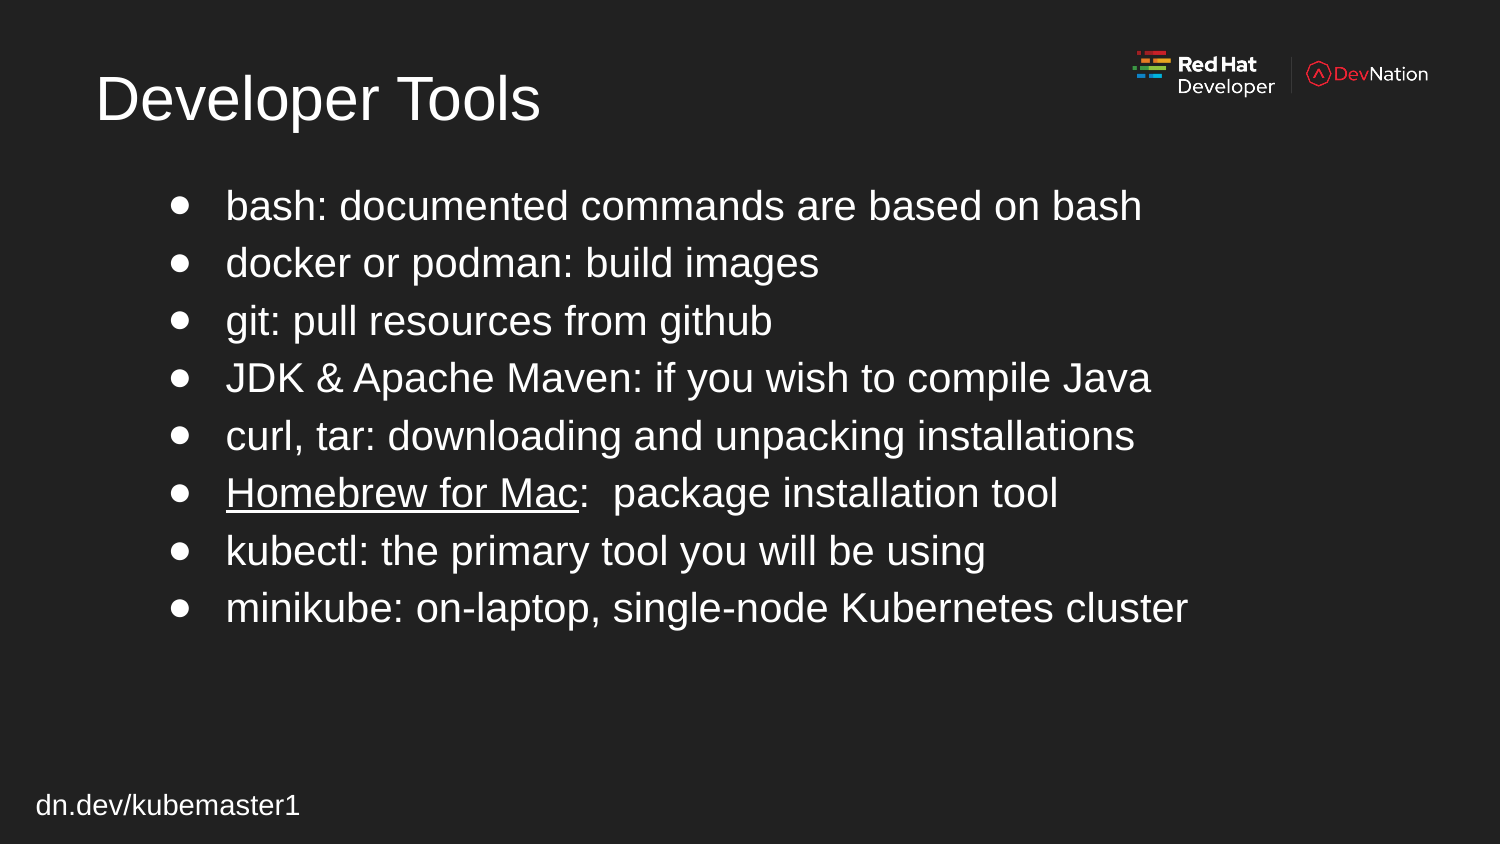

Developer Tools
bash: documented commands are based on bash
docker or podman: build images
git: pull resources from github
JDK & Apache Maven: if you wish to compile Java
curl, tar: downloading and unpacking installations
Homebrew for Mac:  package installation tool
kubectl: the primary tool you will be using
minikube: on-laptop, single-node Kubernetes cluster